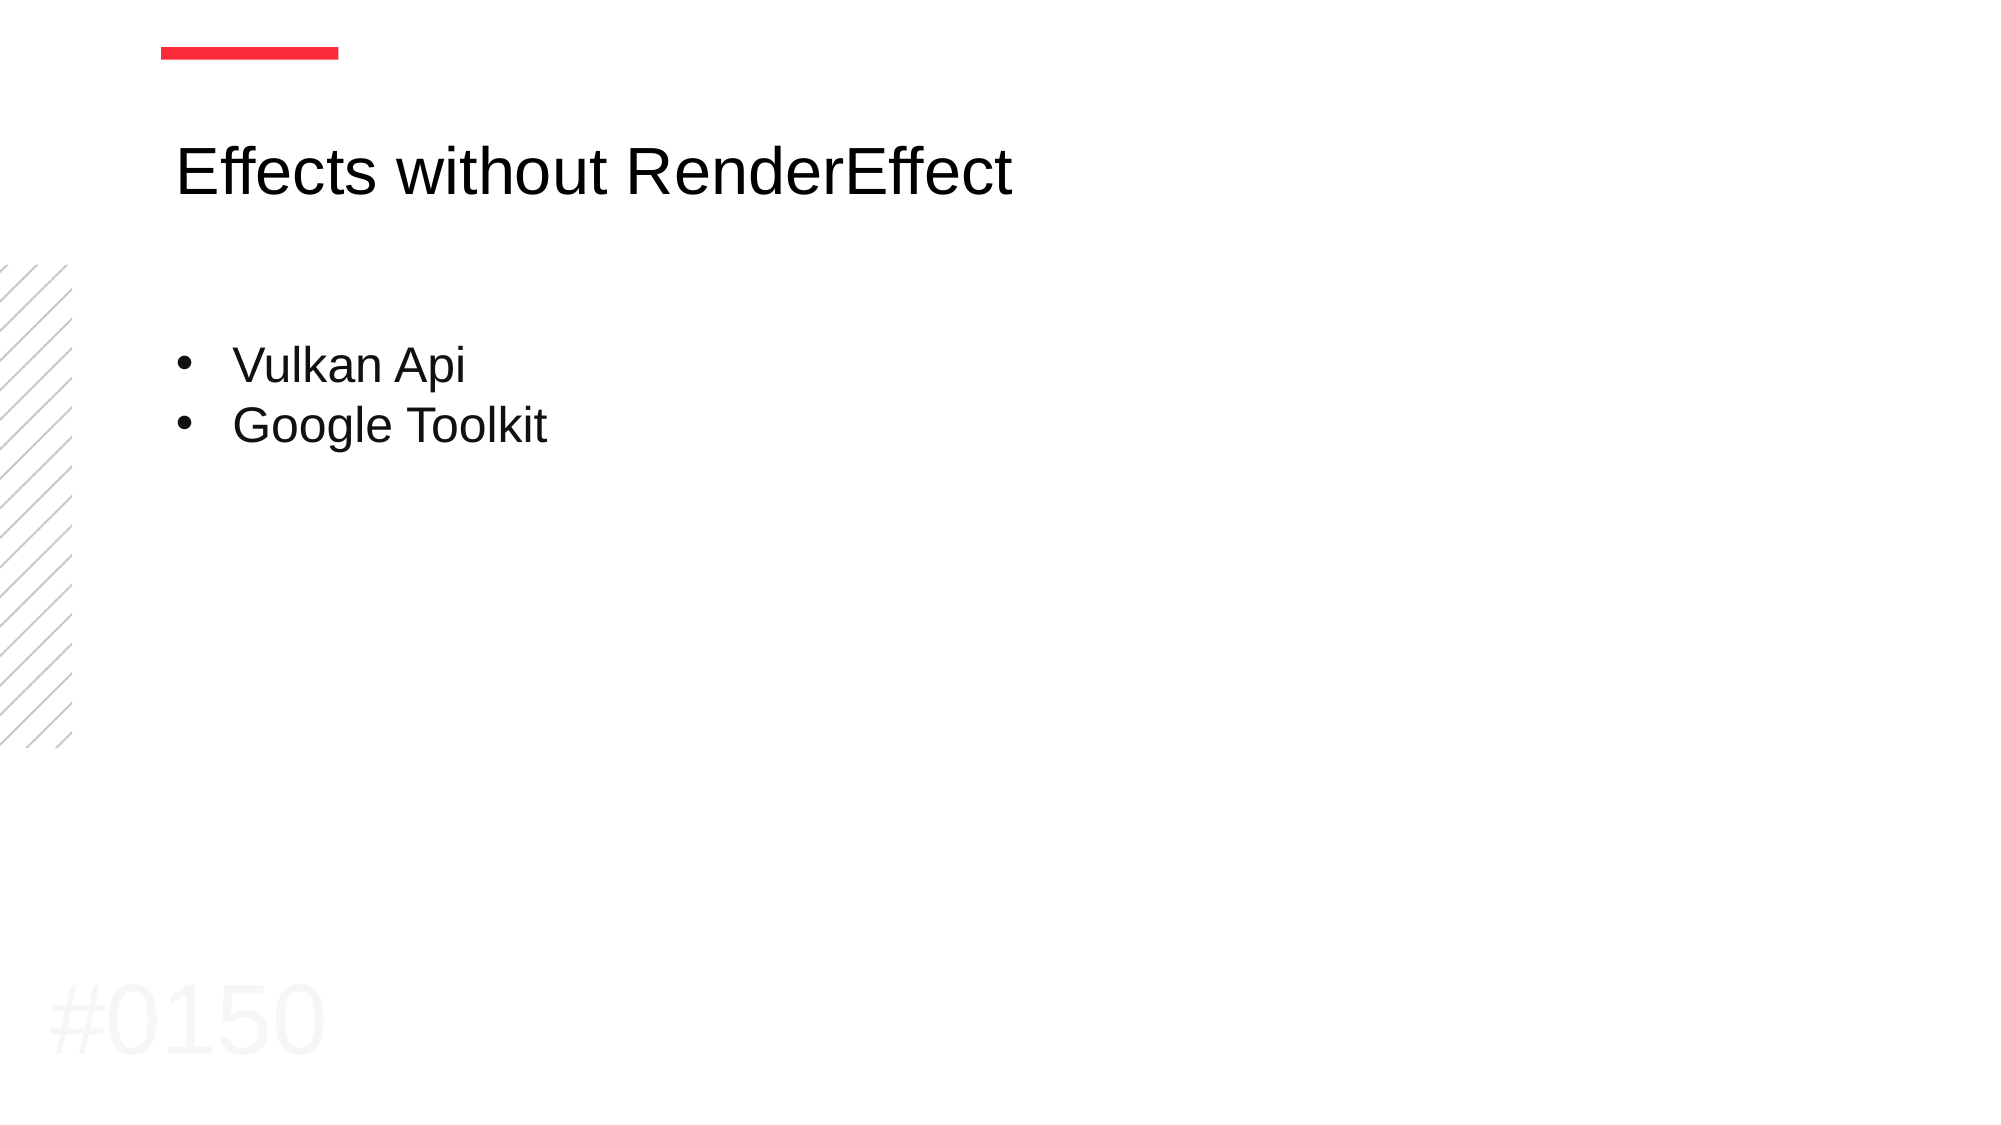

Effects without RenderEffect
Vulkan Api
Google Toolkit

#0150